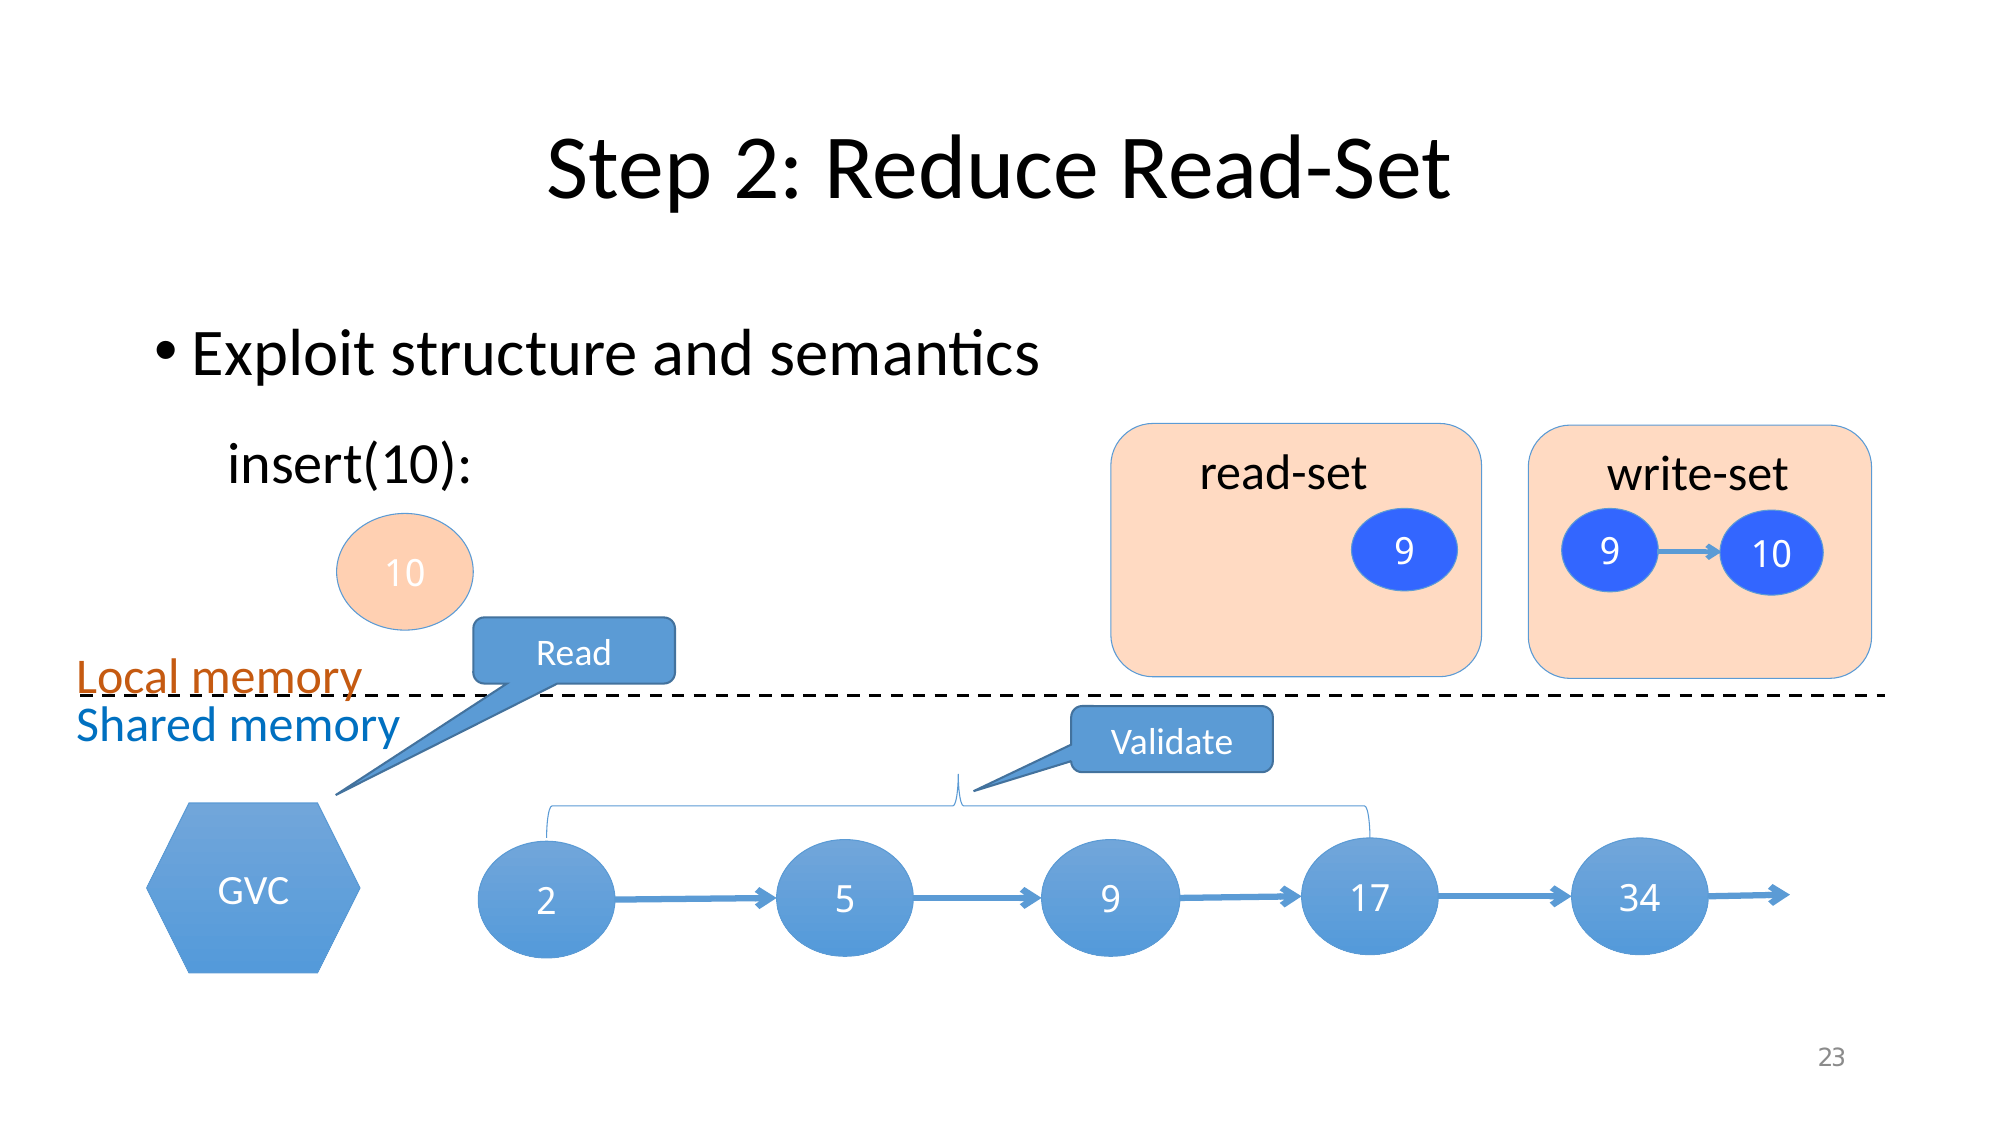

# Step 2: Reduce Read-Set
Exploit structure and semantics

read-set

write-set
insert(10):
9
9
10
10
Read
Local memory
Shared memory
Validate
GVC
17
34
5
9
2
23